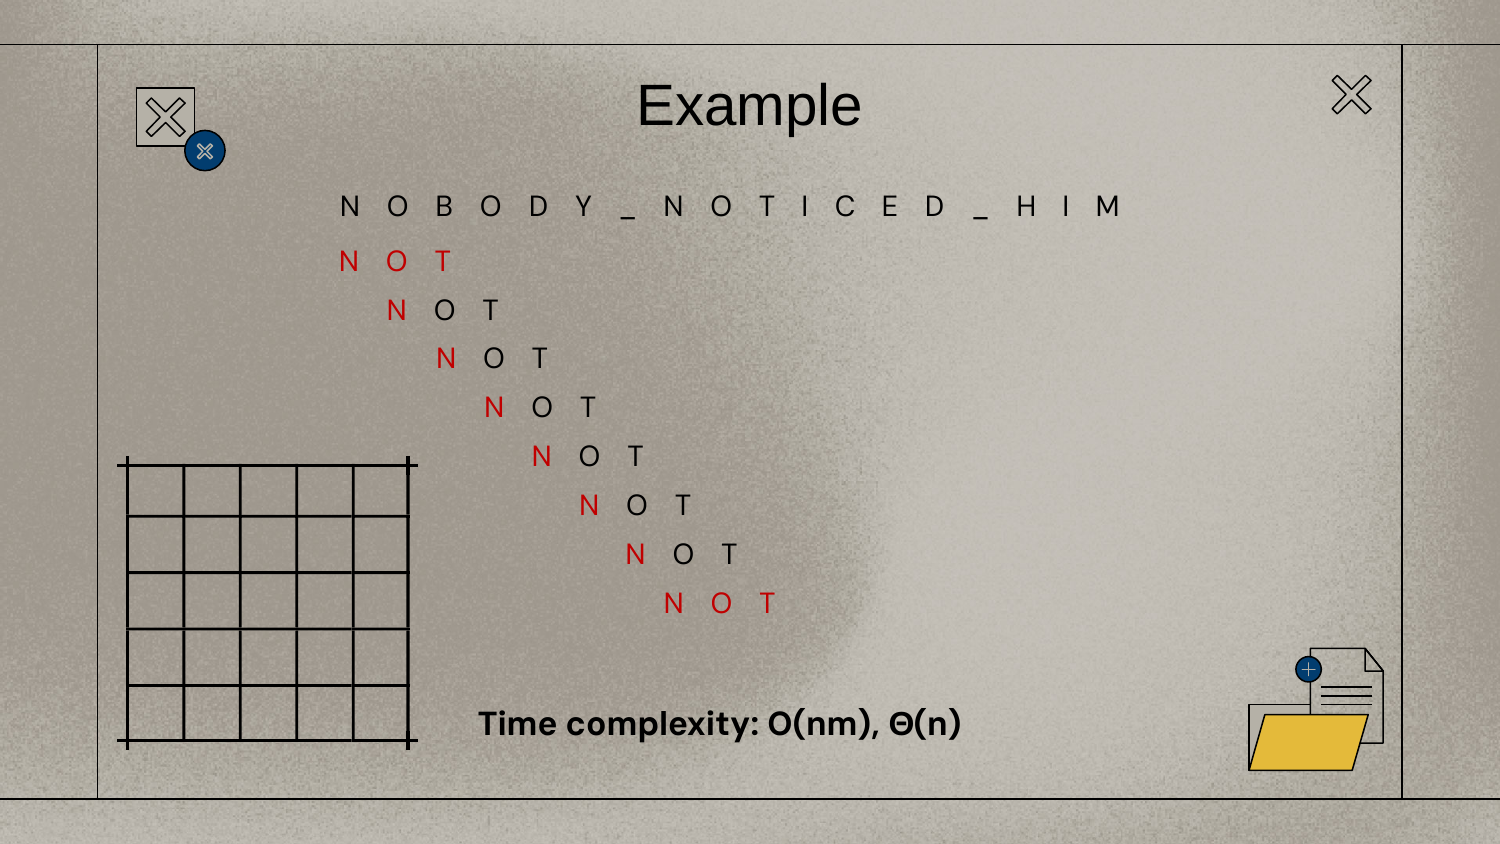

# Example

N
O
B
O
D
Y
_
N
O
T
I
C
E
D
_
H
I
M
N
O
T

N
O
T
N
O
T
N
O
T
N
O
T

N
O
T
N
O
T
N
O
T

Time complexity: O(nm), Θ(n)